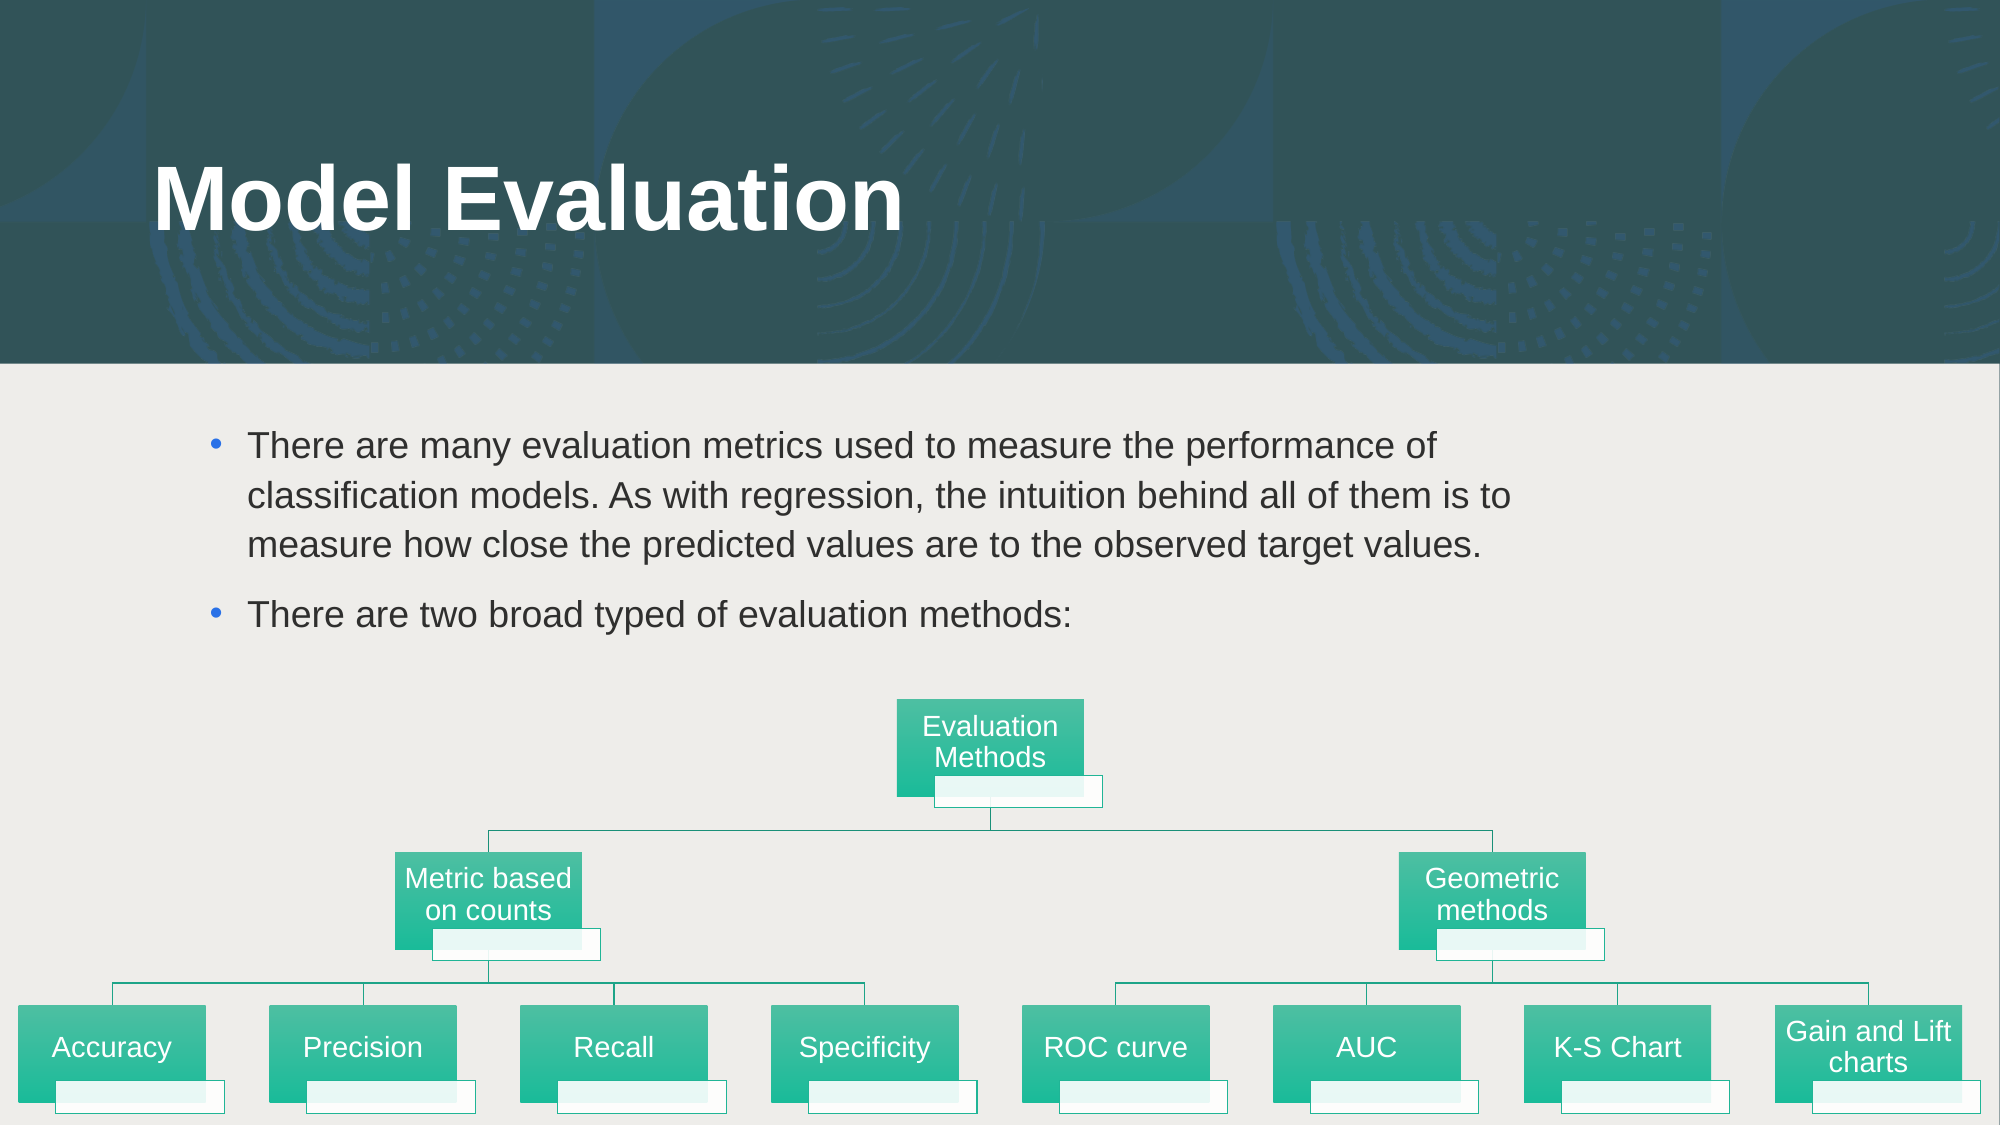

# Model Evaluation
There are many evaluation metrics used to measure the performance of classification models. As with regression, the intuition behind all of them is to measure how close the predicted values are to the observed target values.
There are two broad typed of evaluation methods:
Evaluation Methods

Metric based on counts

Accuracy

Precision

Recall

Specificity

Geometric methods

ROC curve

AUC

K-S Chart

Gain and Lift charts